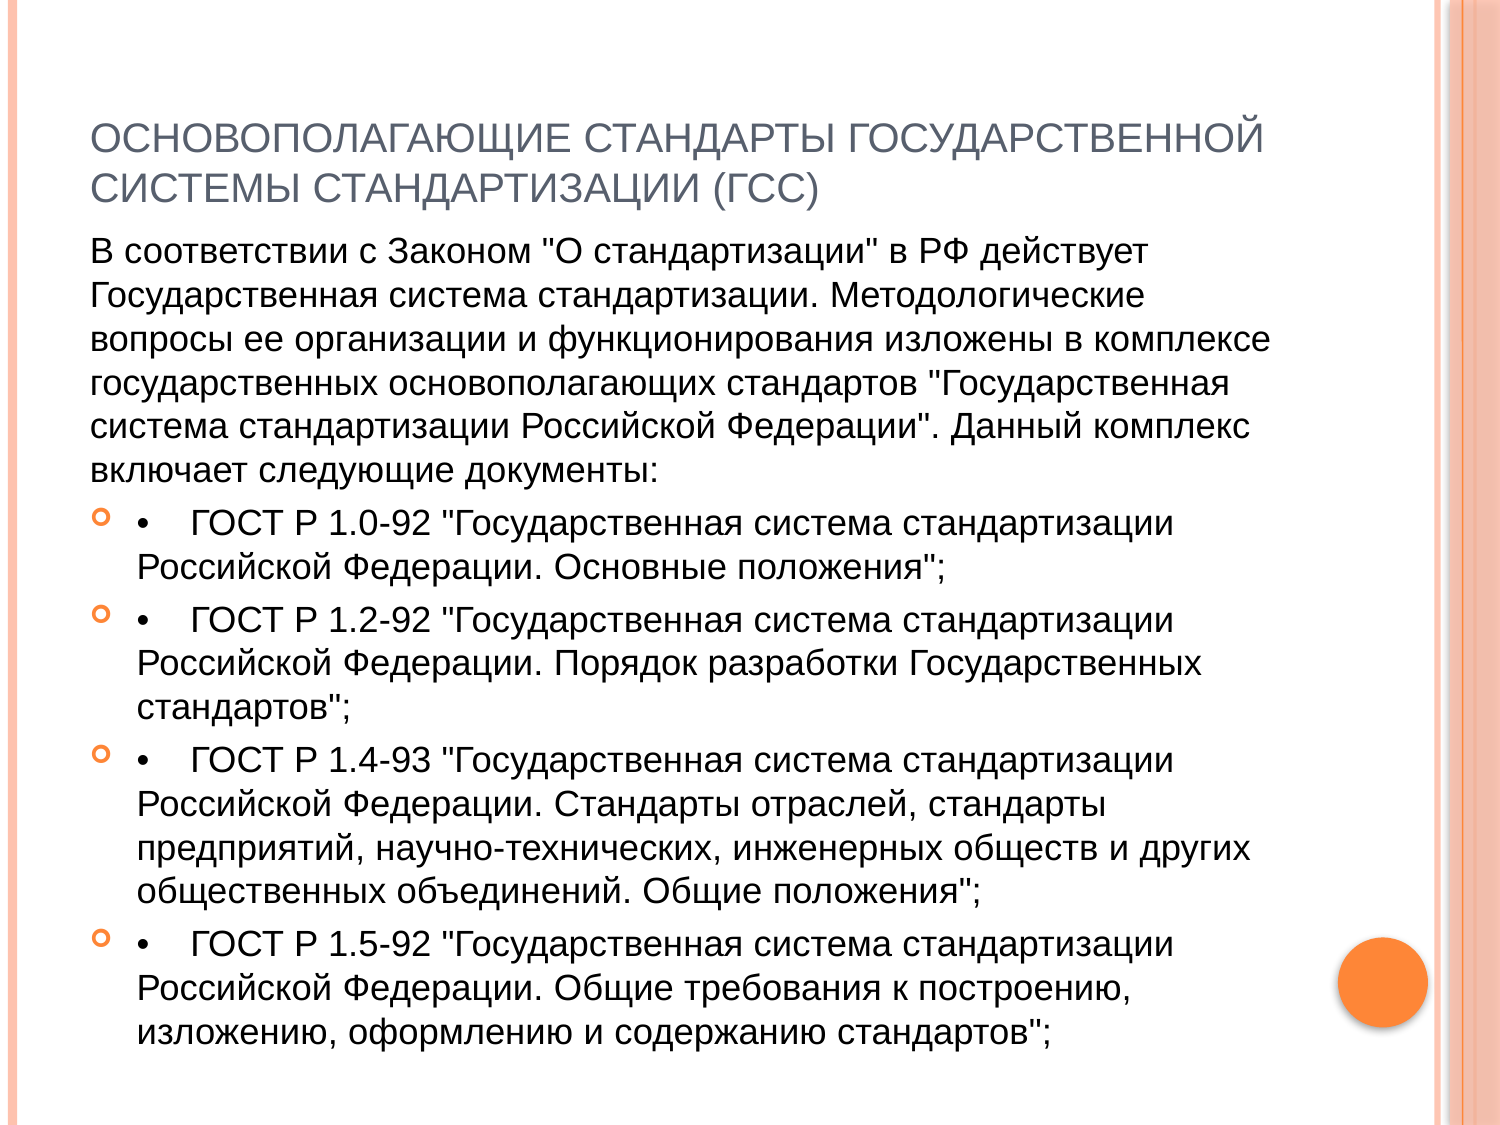

# Основополагающие стандарты Государственной системы стандартизации (ГСС)
В соответствии с Законом "О стандартизации" в РФ действует Государственная система стандартизации. Методологические вопросы ее организации и функционирования изложены в комплексе государственных основополагающих стандартов "Государственная система стандартизации Российской Федерации". Данный комплекс включает следующие документы:
•    ГОСТ Ρ 1.0-92 "Государственная система стандартизации Российской Федерации. Основные положения";
•    ГОСТ Ρ 1.2-92 "Государственная система стандартизации Российской Федерации. Порядок разработки Государственных стандартов";
•    ГОСТ Ρ 1.4-93 "Государственная система стандартизации Российской Федерации. Стандарты отраслей, стандарты предприятий, научно-технических, инженерных обществ и других общественных объединений. Общие положения";
•    ГОСТ Ρ 1.5-92 "Государственная система стандартизации Российской Федерации. Общие требования к построению, изложению, оформлению и содержанию стандартов";